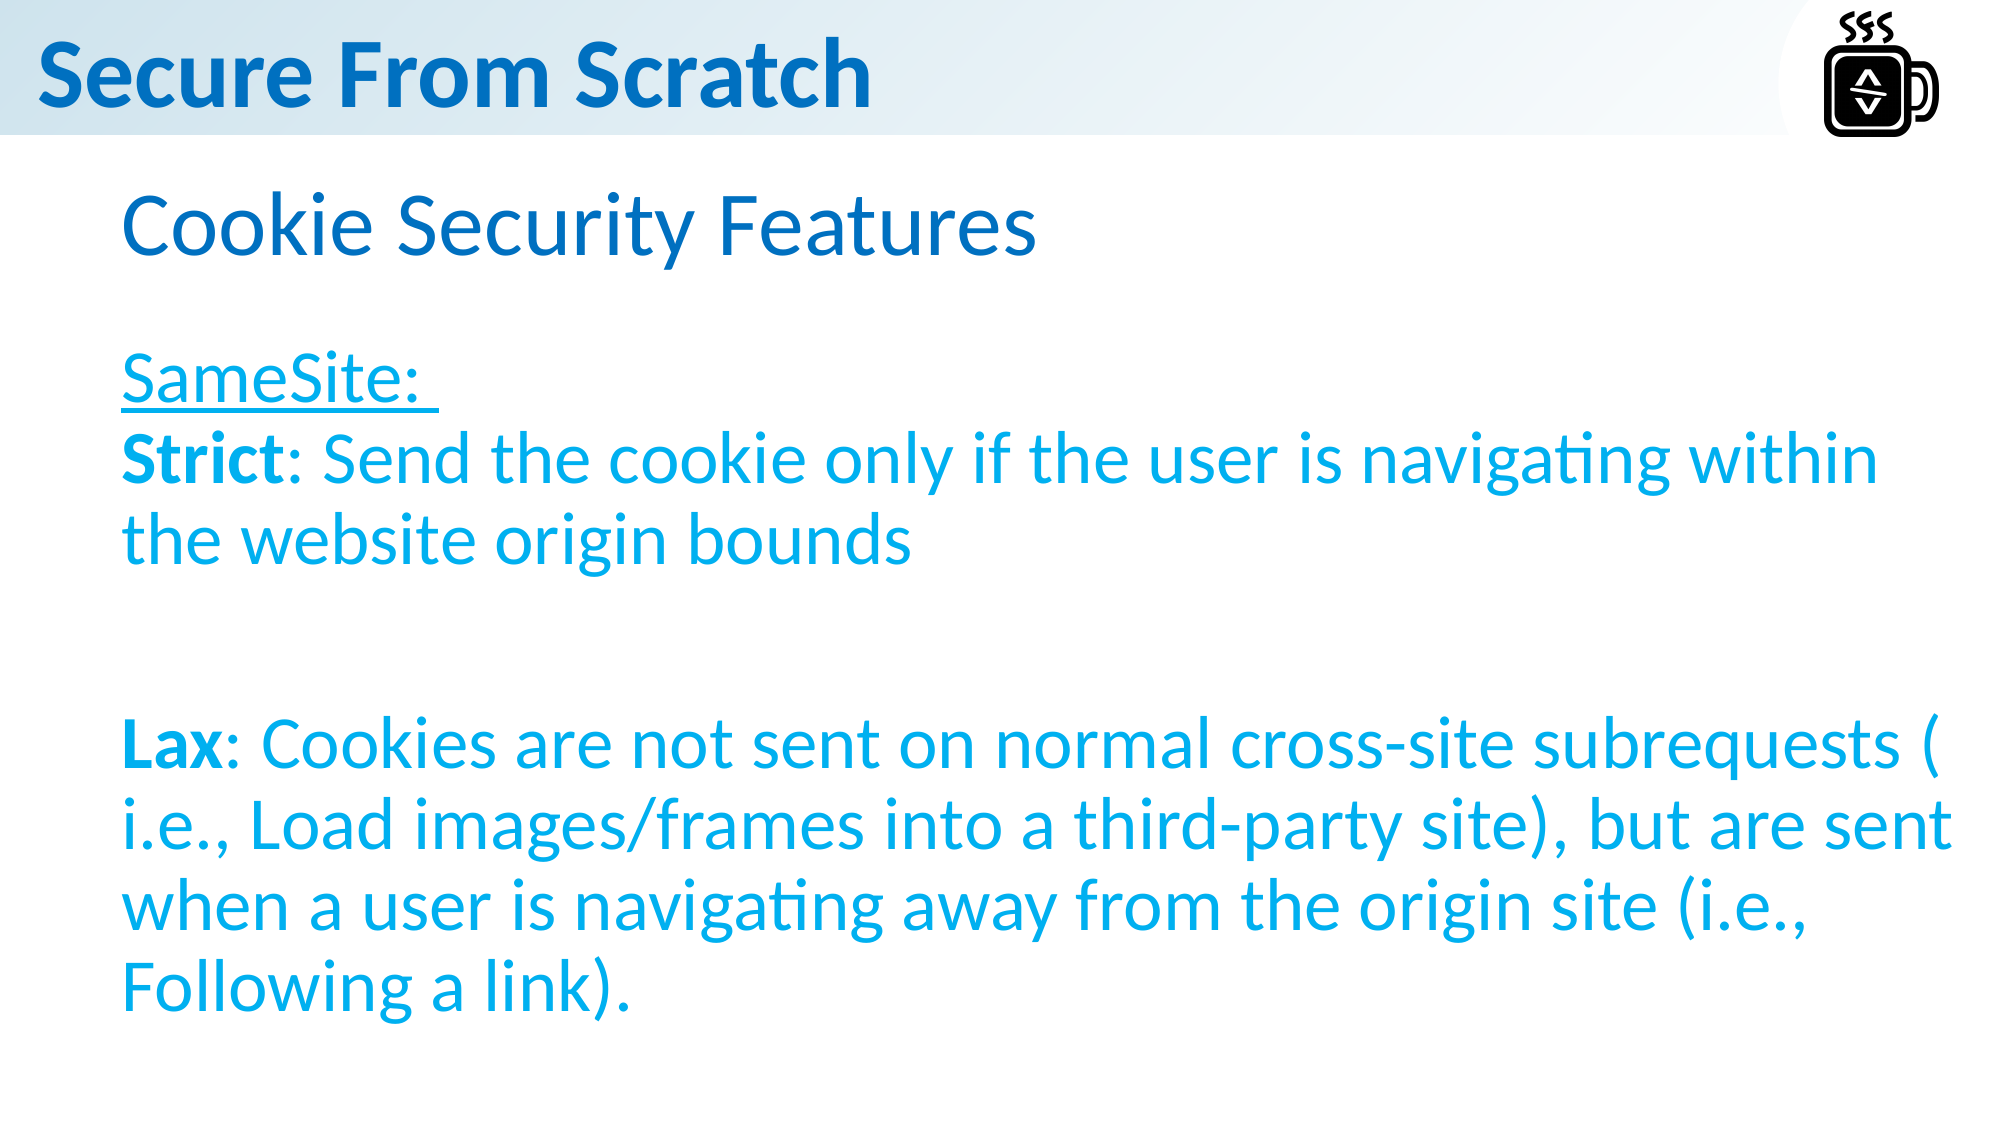

# Cookie Security Features
SameSite:
Strict: Send the cookie only if the user is navigating within the website origin bounds

Lax: Cookies are not sent on normal cross-site subrequests ( i.e., Load images/frames into a third-party site), but are sent when a user is navigating away from the origin site (i.e., Following a link).